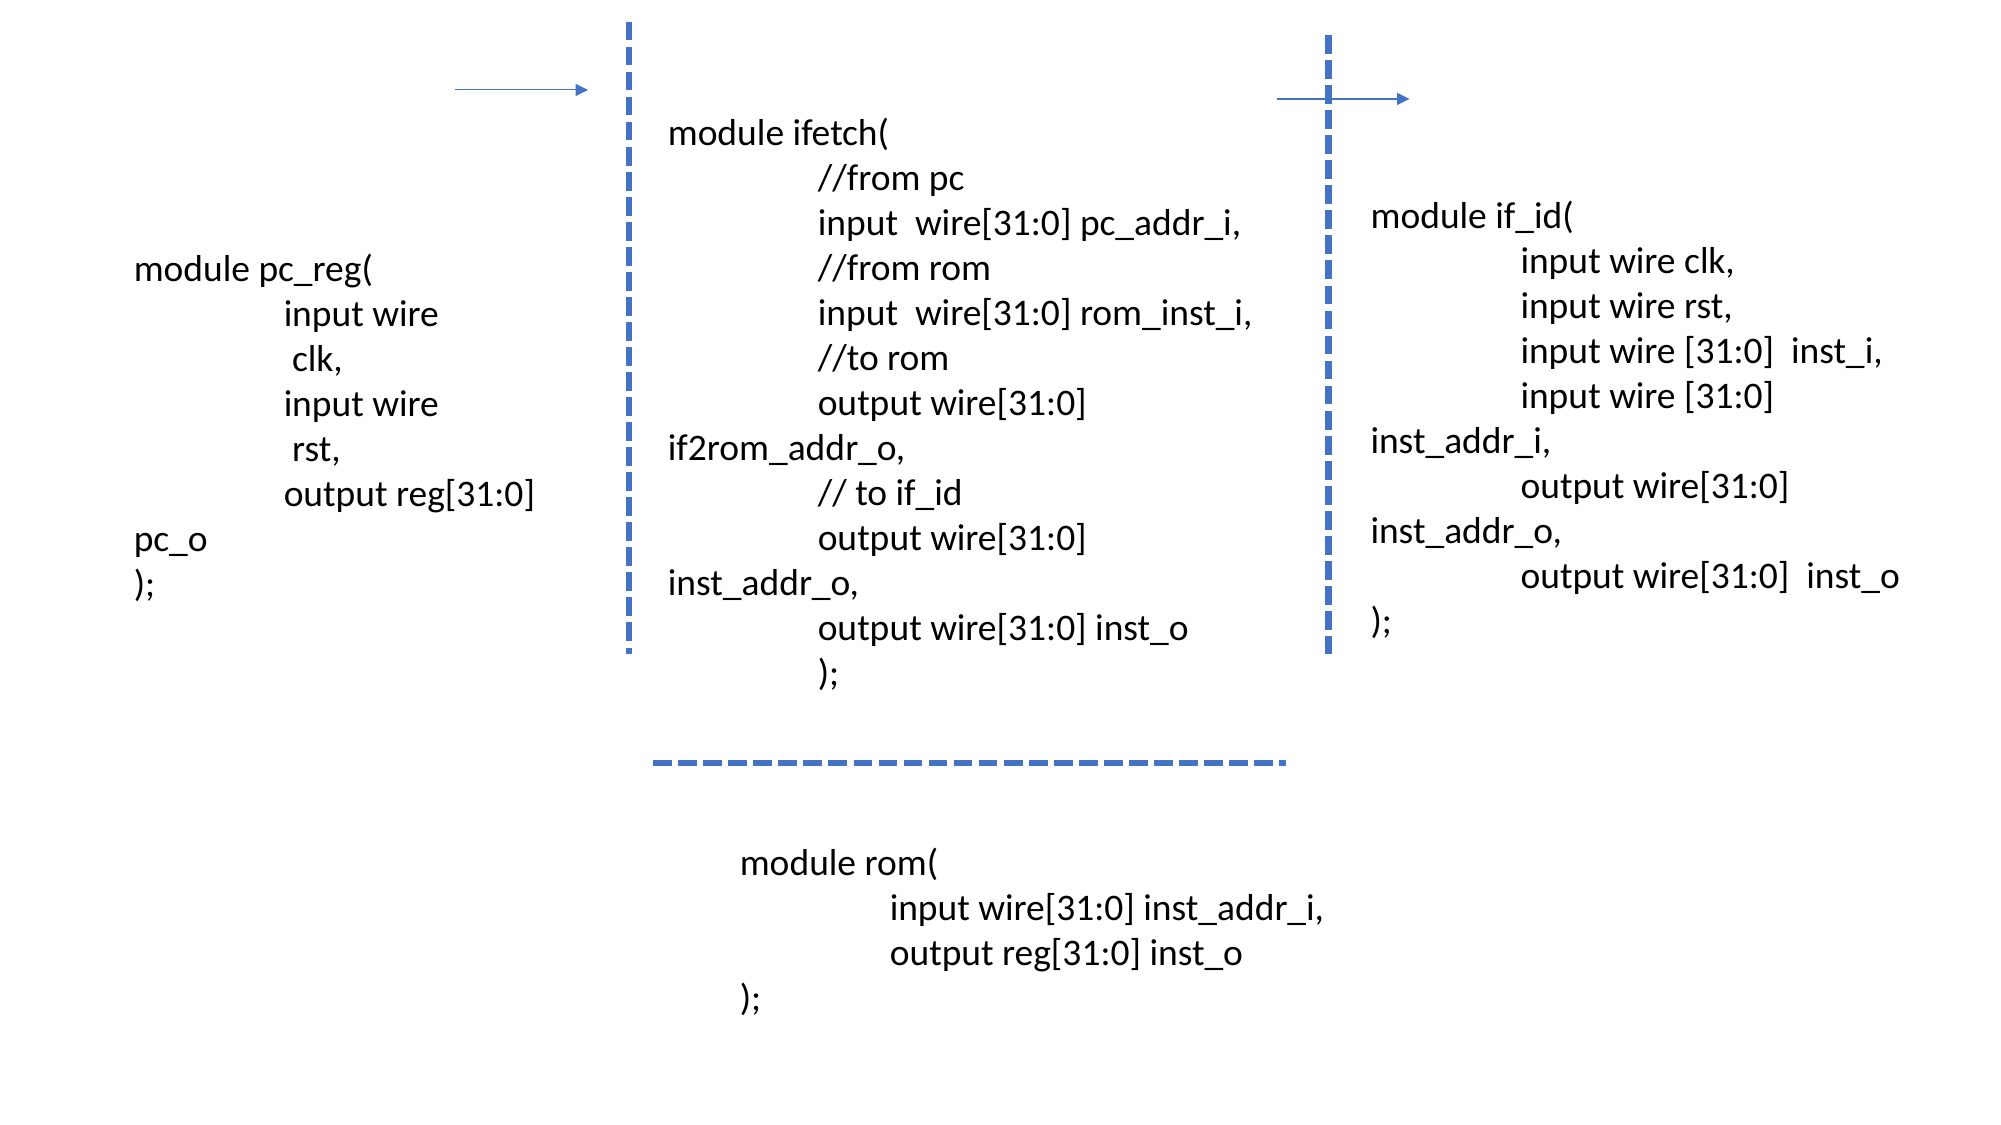

module ifetch(
	//from pc
	input  wire[31:0] pc_addr_i,
	//from rom
	input  wire[31:0] rom_inst_i,
	//to rom
	output wire[31:0] if2rom_addr_o,
	// to if_id
	output wire[31:0] inst_addr_o,
	output wire[31:0] inst_o
	);
module if_id(
	input wire clk,
	input wire rst,
	input wire [31:0]  inst_i,
	input wire [31:0]  inst_addr_i,
	output wire[31:0]  inst_addr_o,
	output wire[31:0]  inst_o
);
module pc_reg(
	input wire 		 clk,
	input wire 		 rst,
	output reg[31:0] pc_o
);
module rom(
	input wire[31:0] inst_addr_i,
	output reg[31:0] inst_o
);